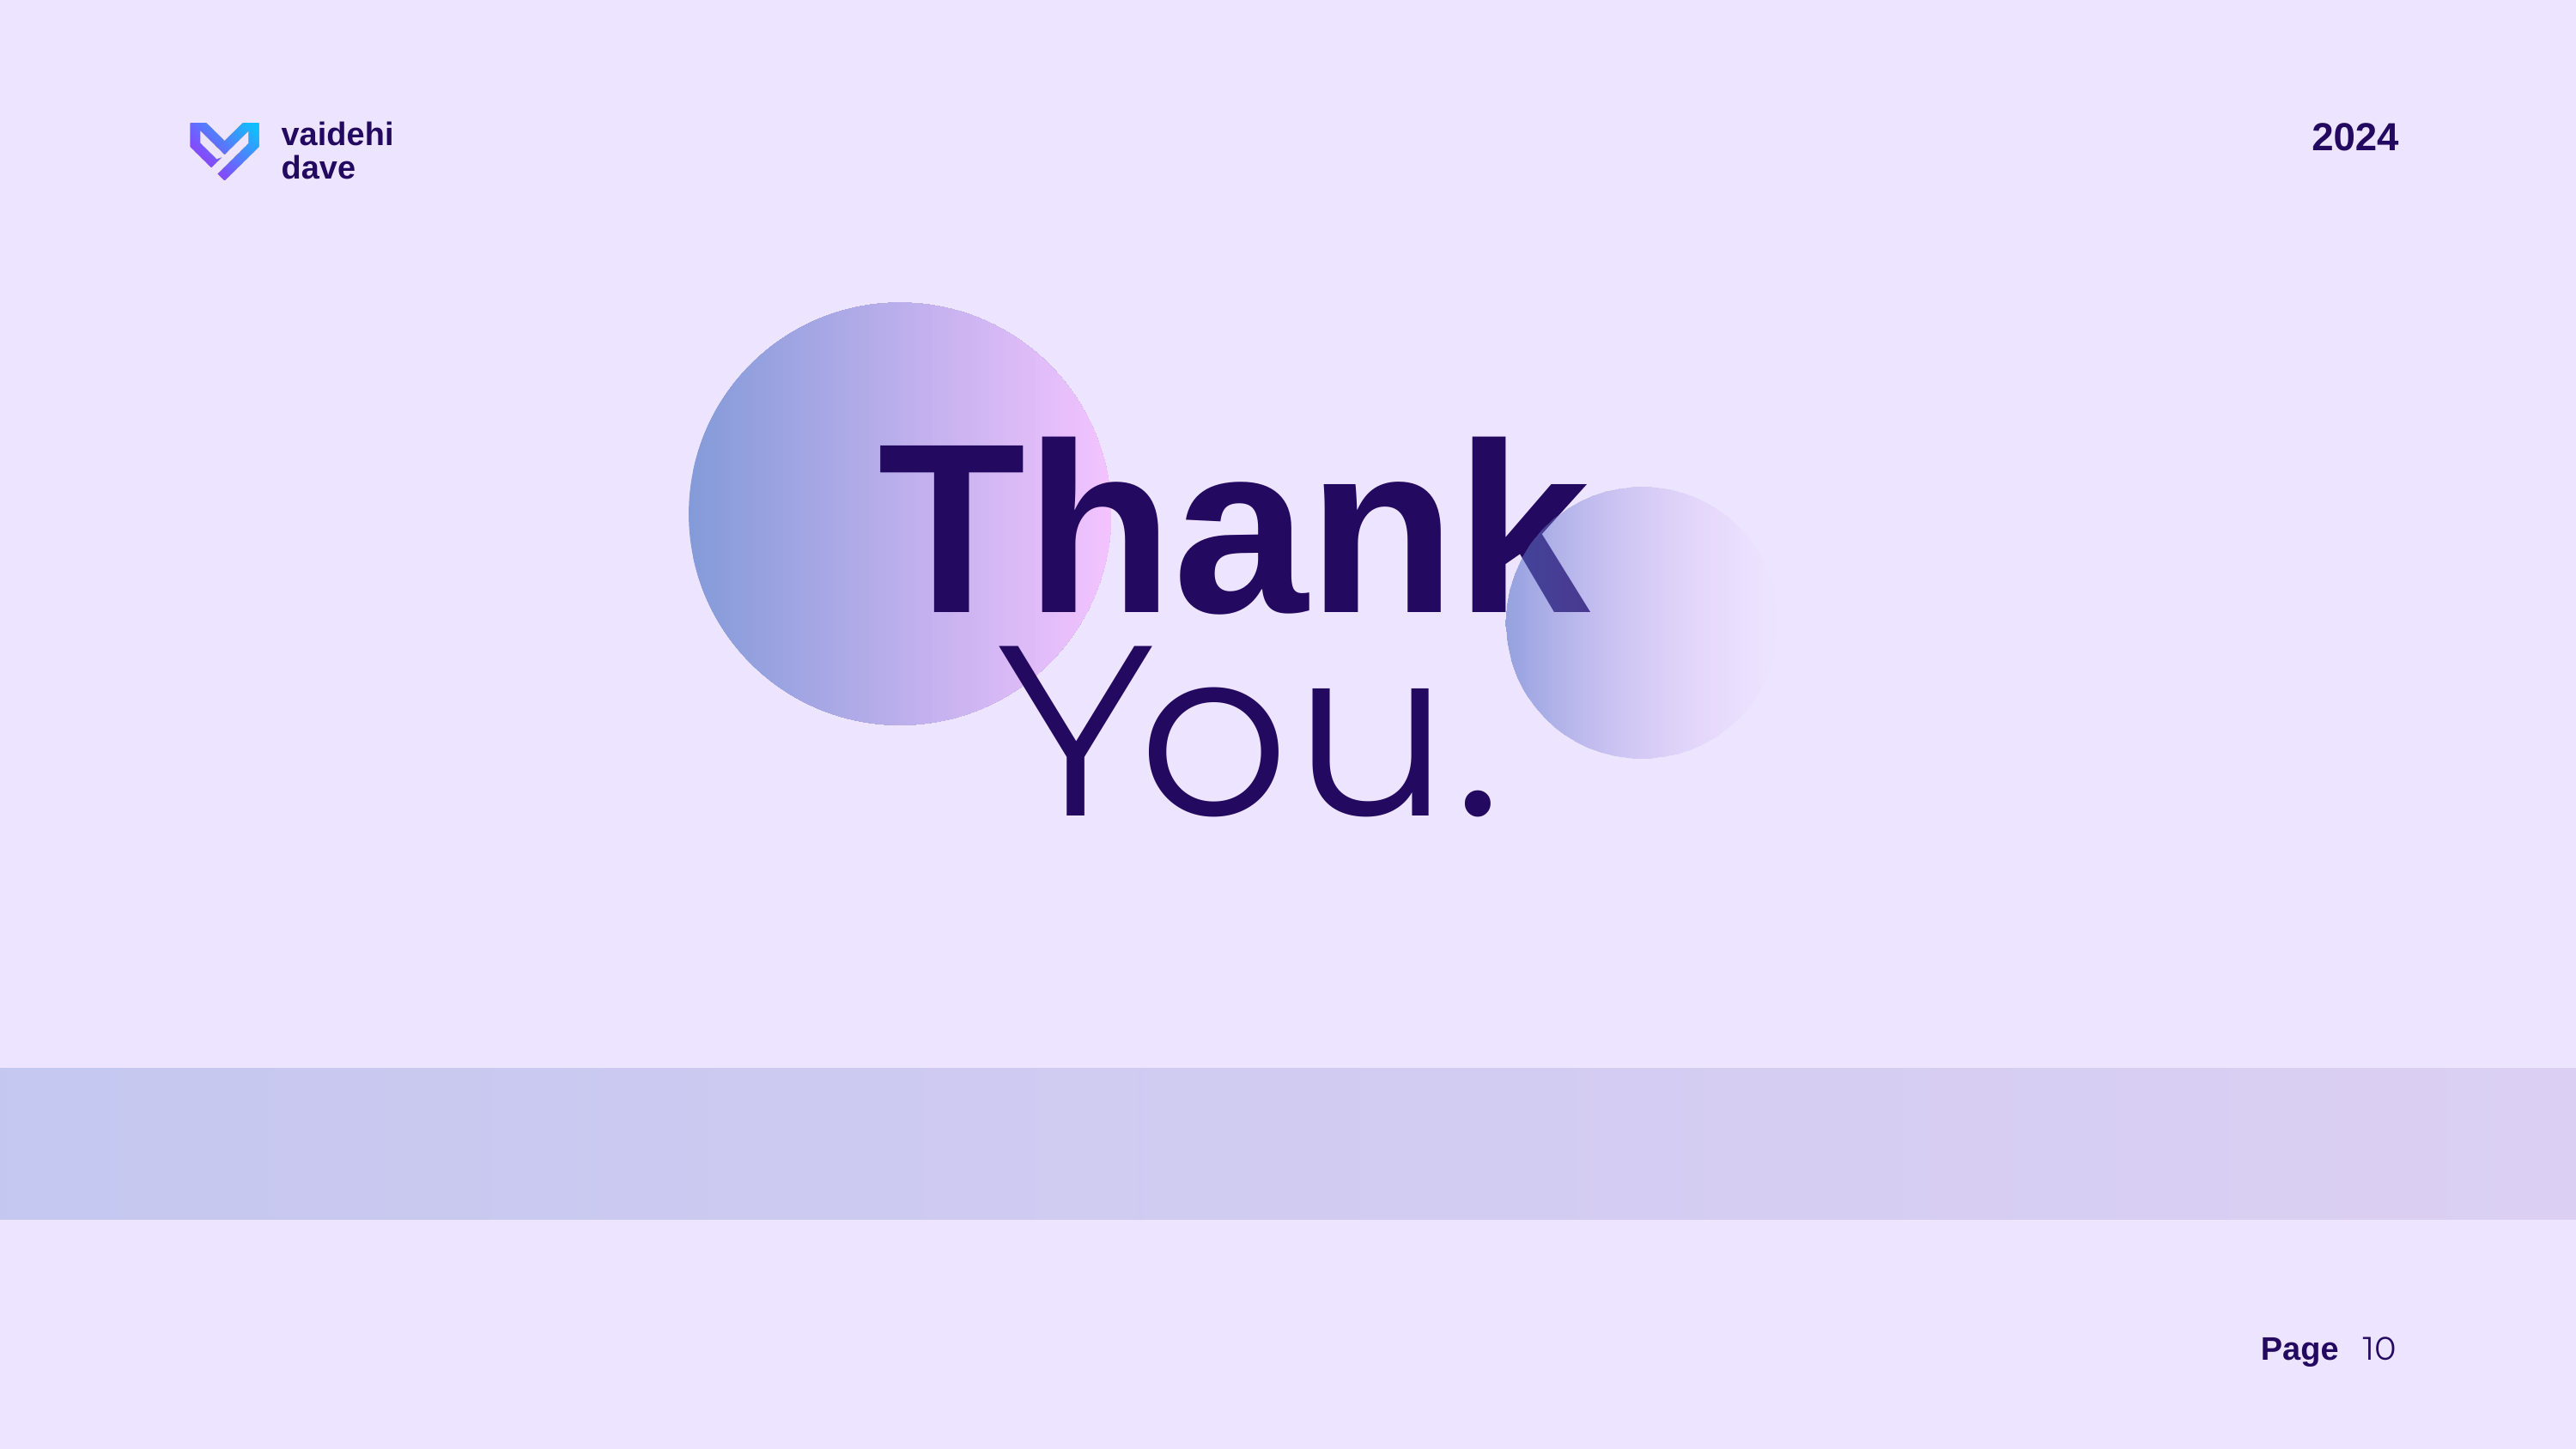

2024
vaidehi dave

Thank

You.

Page
10